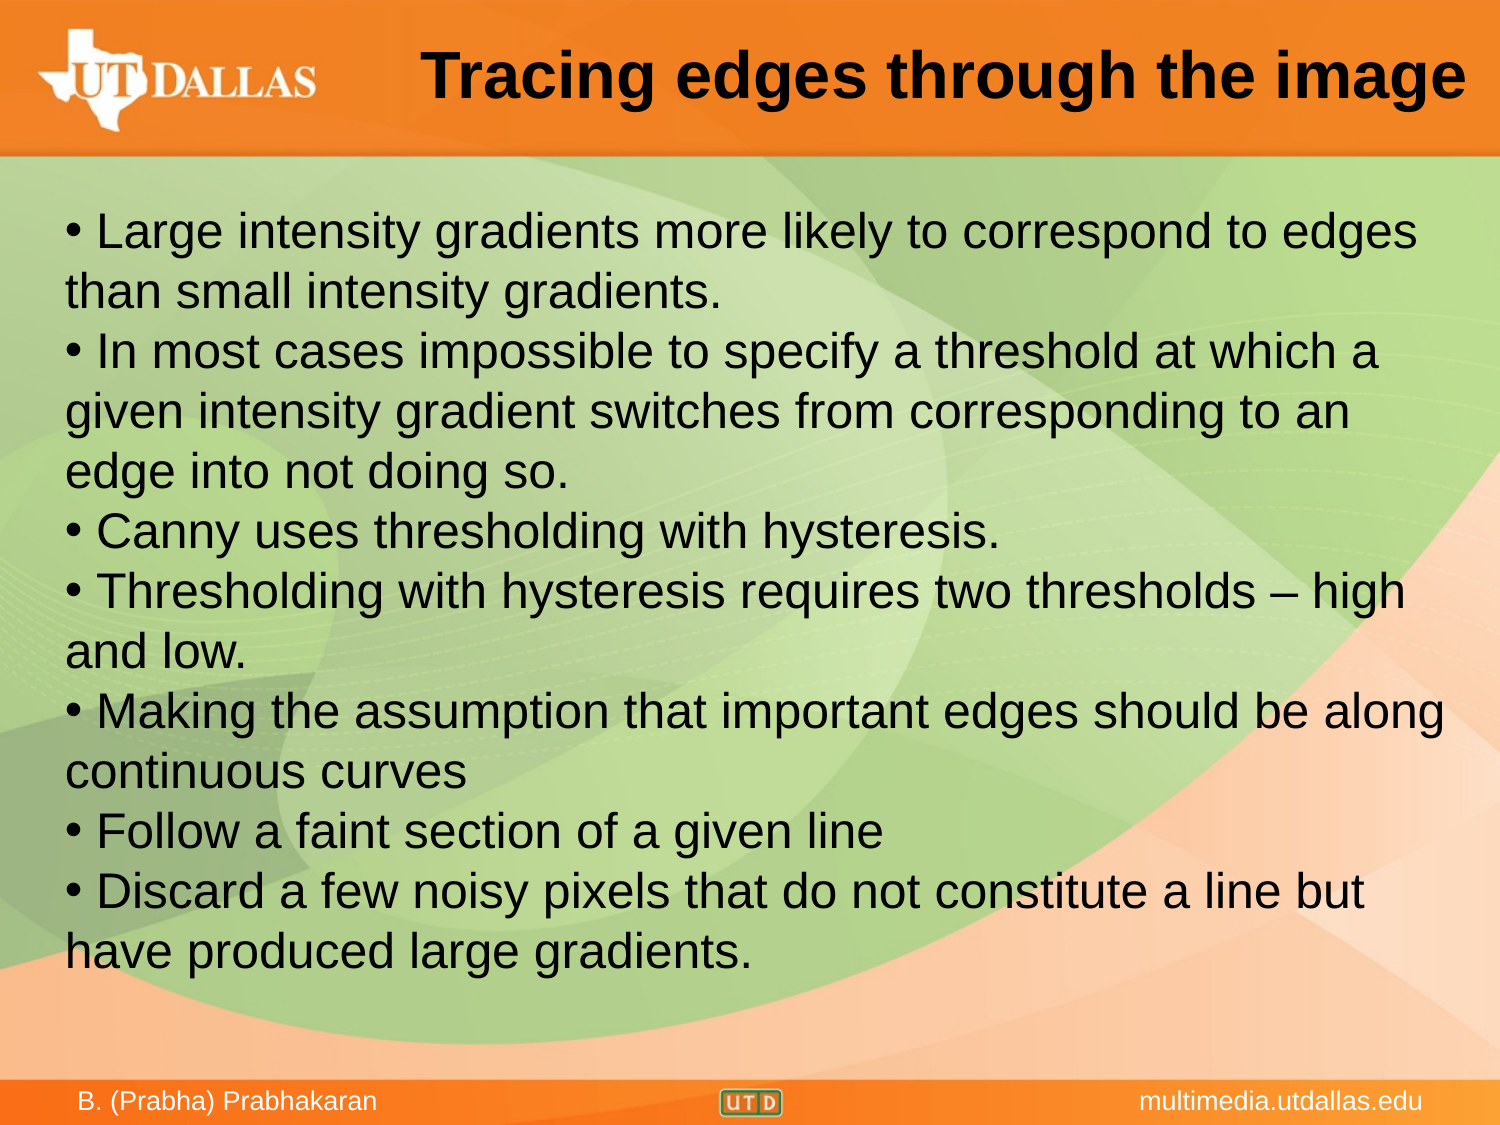

Tracing edges through the image
 Large intensity gradients more likely to correspond to edges than small intensity gradients.
 In most cases impossible to specify a threshold at which a given intensity gradient switches from corresponding to an edge into not doing so.
 Canny uses thresholding with hysteresis.
 Thresholding with hysteresis requires two thresholds – high and low.
 Making the assumption that important edges should be along continuous curves
 Follow a faint section of a given line
 Discard a few noisy pixels that do not constitute a line but have produced large gradients.